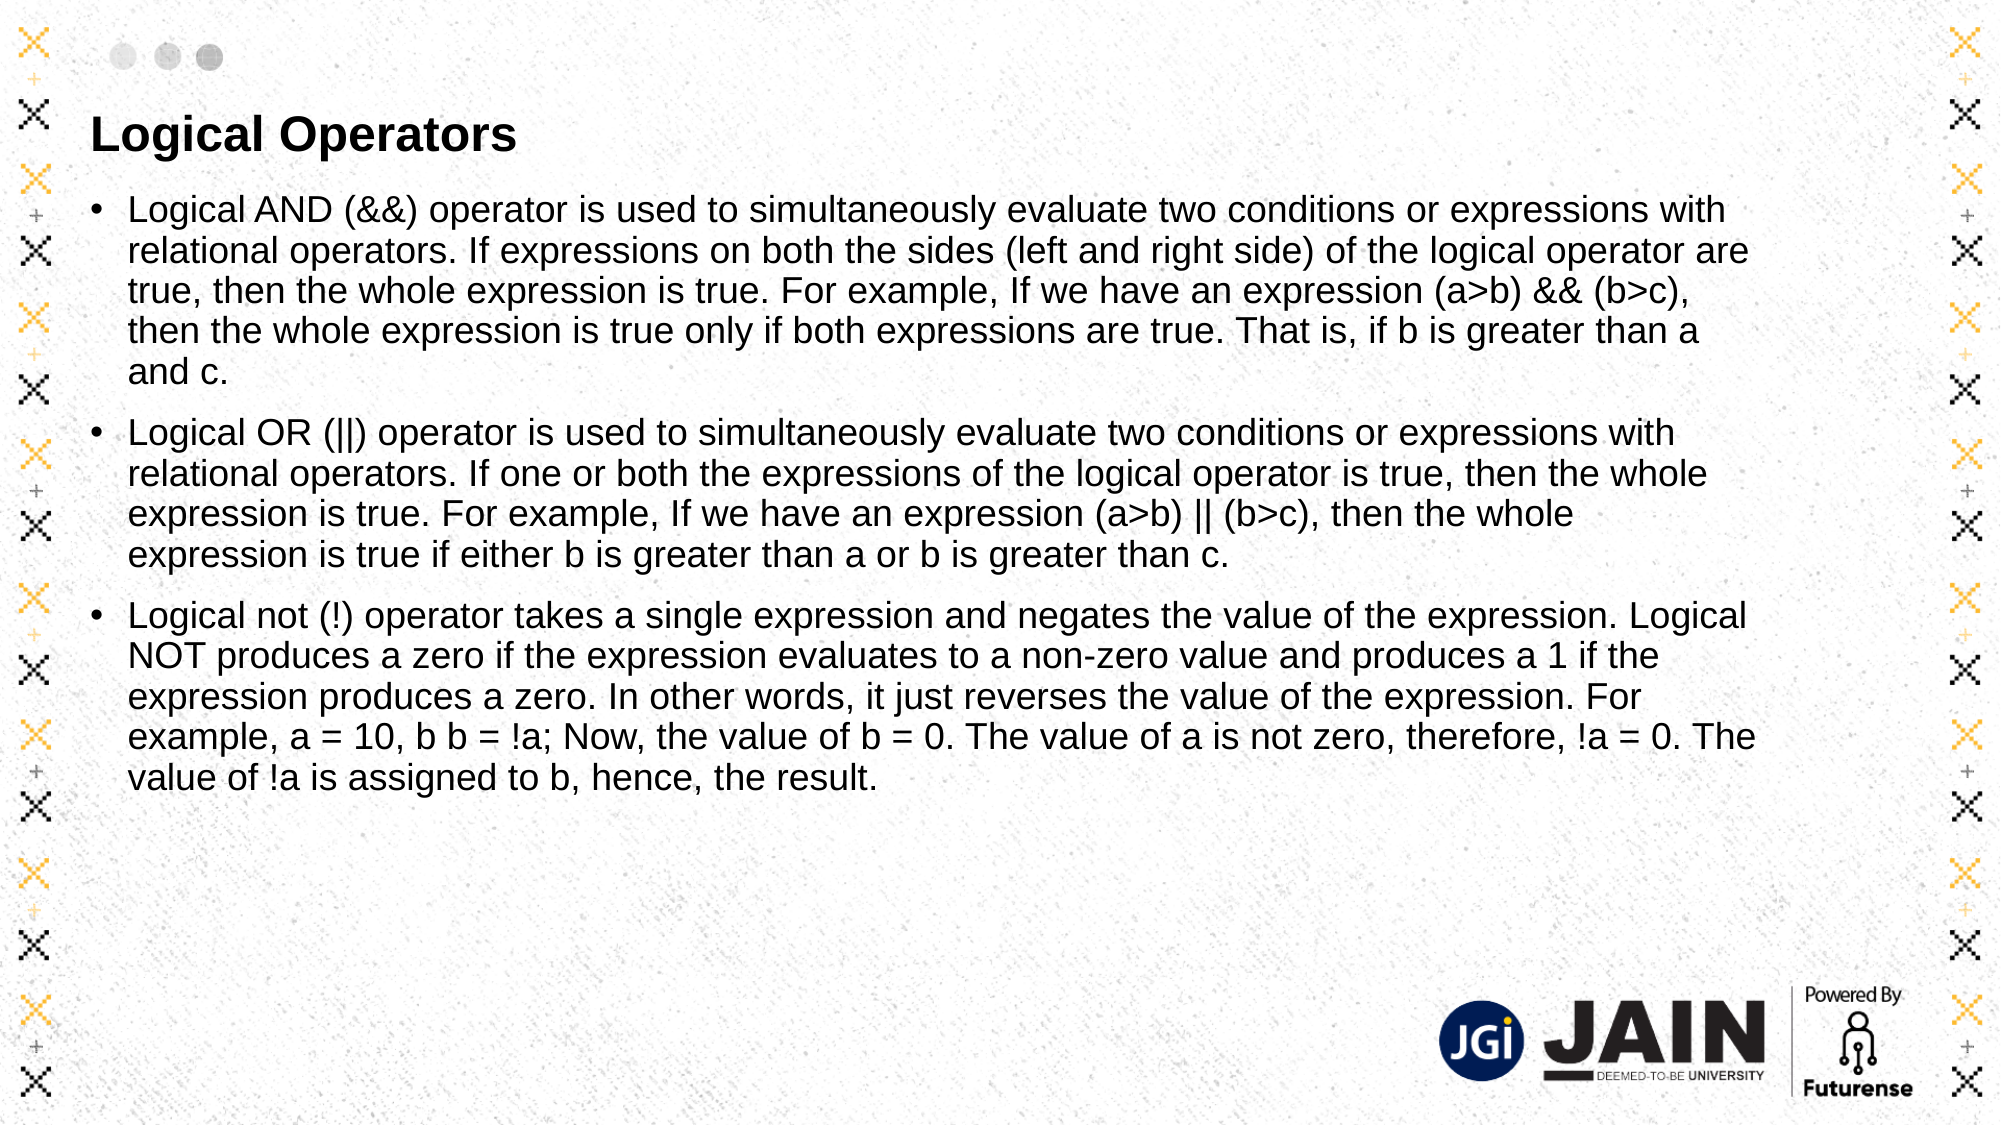

# Logical Operators
Logical AND (&&) operator is used to simultaneously evaluate two conditions or expressions with relational operators. If expressions on both the sides (left and right side) of the logical operator are true, then the whole expression is true. For example, If we have an expression (a>b) && (b>c), then the whole expression is true only if both expressions are true. That is, if b is greater than a and c.
Logical OR (||) operator is used to simultaneously evaluate two conditions or expressions with relational operators. If one or both the expressions of the logical operator is true, then the whole expression is true. For example, If we have an expression (a>b) || (b>c), then the whole expression is true if either b is greater than a or b is greater than c.
Logical not (!) operator takes a single expression and negates the value of the expression. Logical NOT produces a zero if the expression evaluates to a non-zero value and produces a 1 if the expression produces a zero. In other words, it just reverses the value of the expression. For example, a = 10, b b = !a; Now, the value of b = 0. The value of a is not zero, therefore, !a = 0. The value of !a is assigned to b, hence, the result.